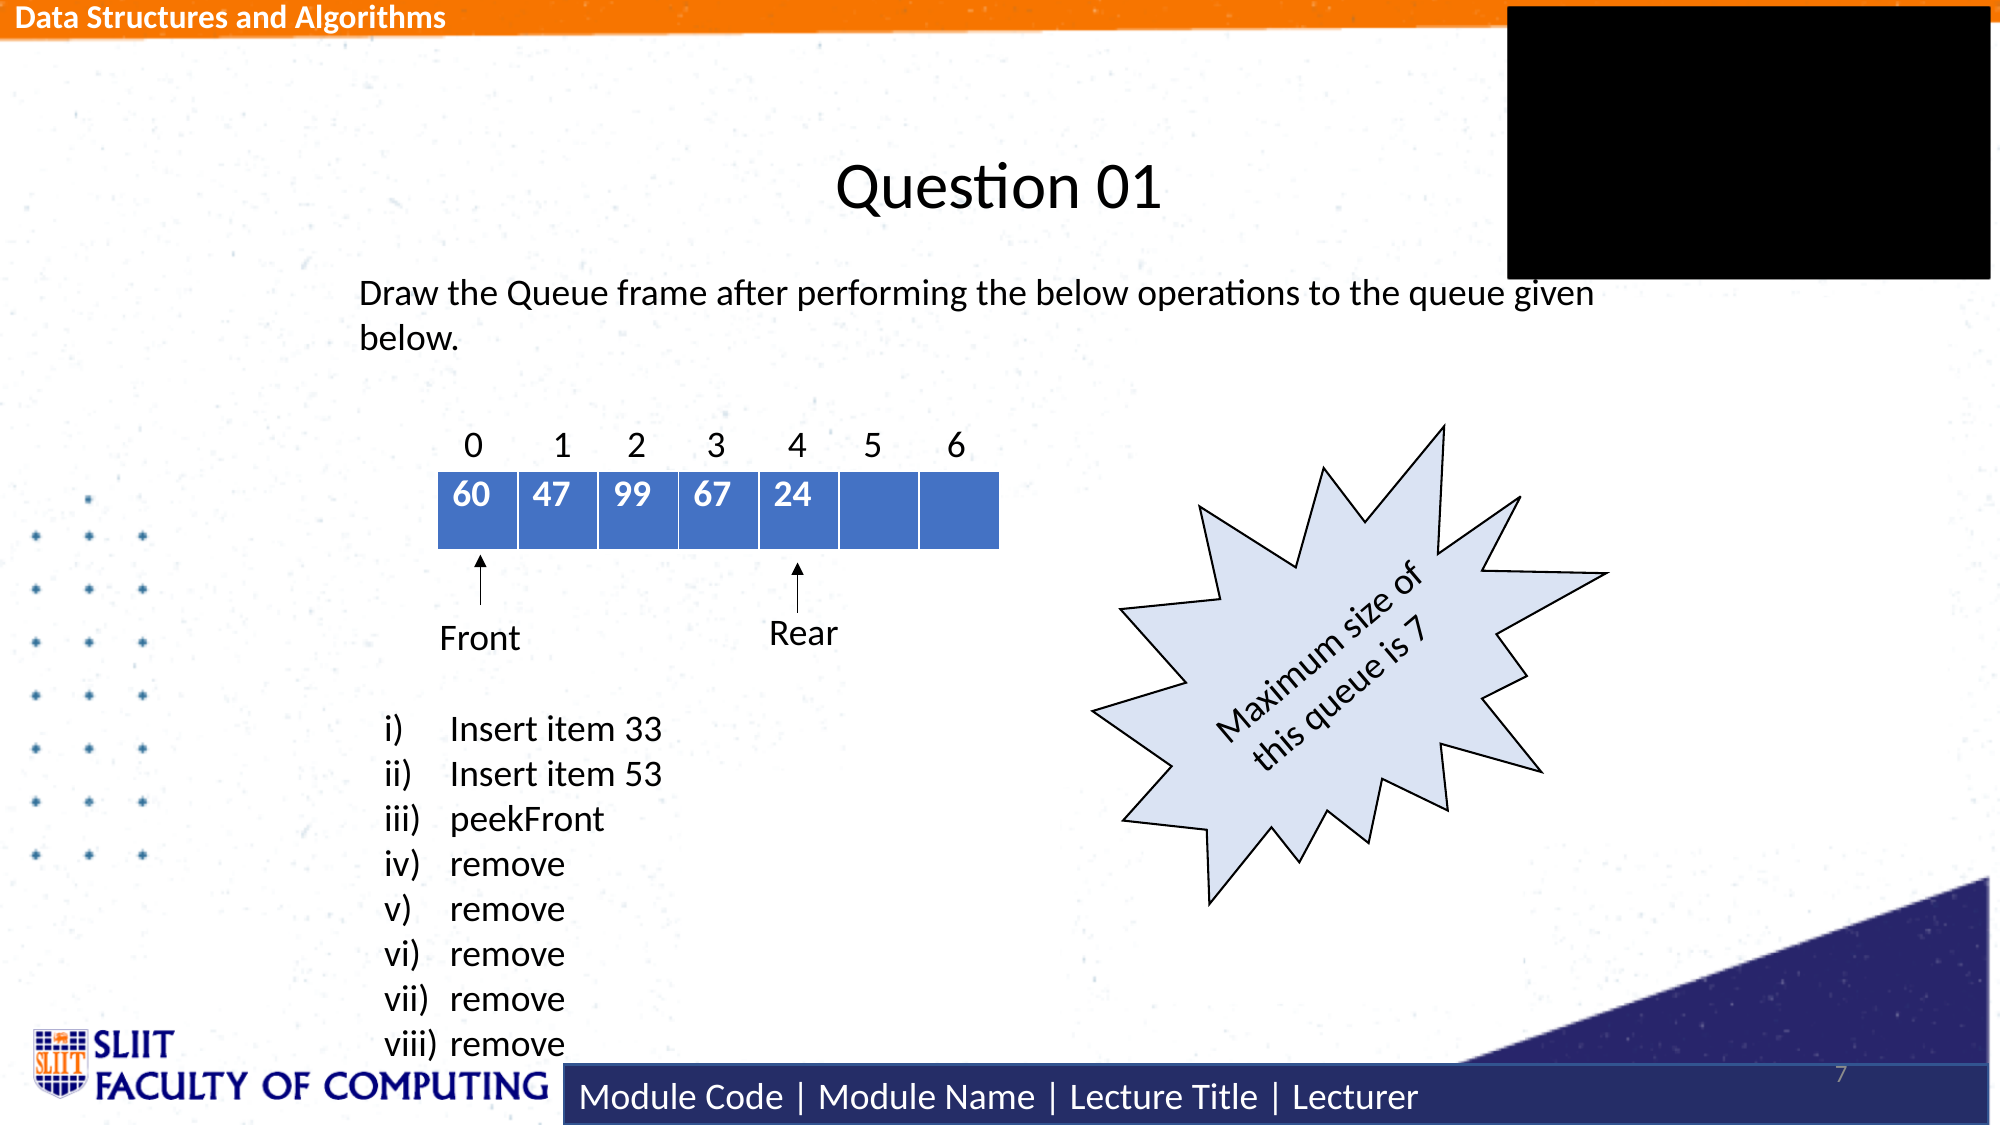

# Question 01
Draw the Queue frame after performing the below operations to the queue given below.
0
1
2
3
4
5
6

Maximum size of
 this queue is 7
| 60 | 47 | 99 | 67 | 24 |  |  |
| --- | --- | --- | --- | --- | --- | --- |
Rear
Front
Insert item 33
Insert item 53
peekFront
remove
remove
remove
remove
remove
7